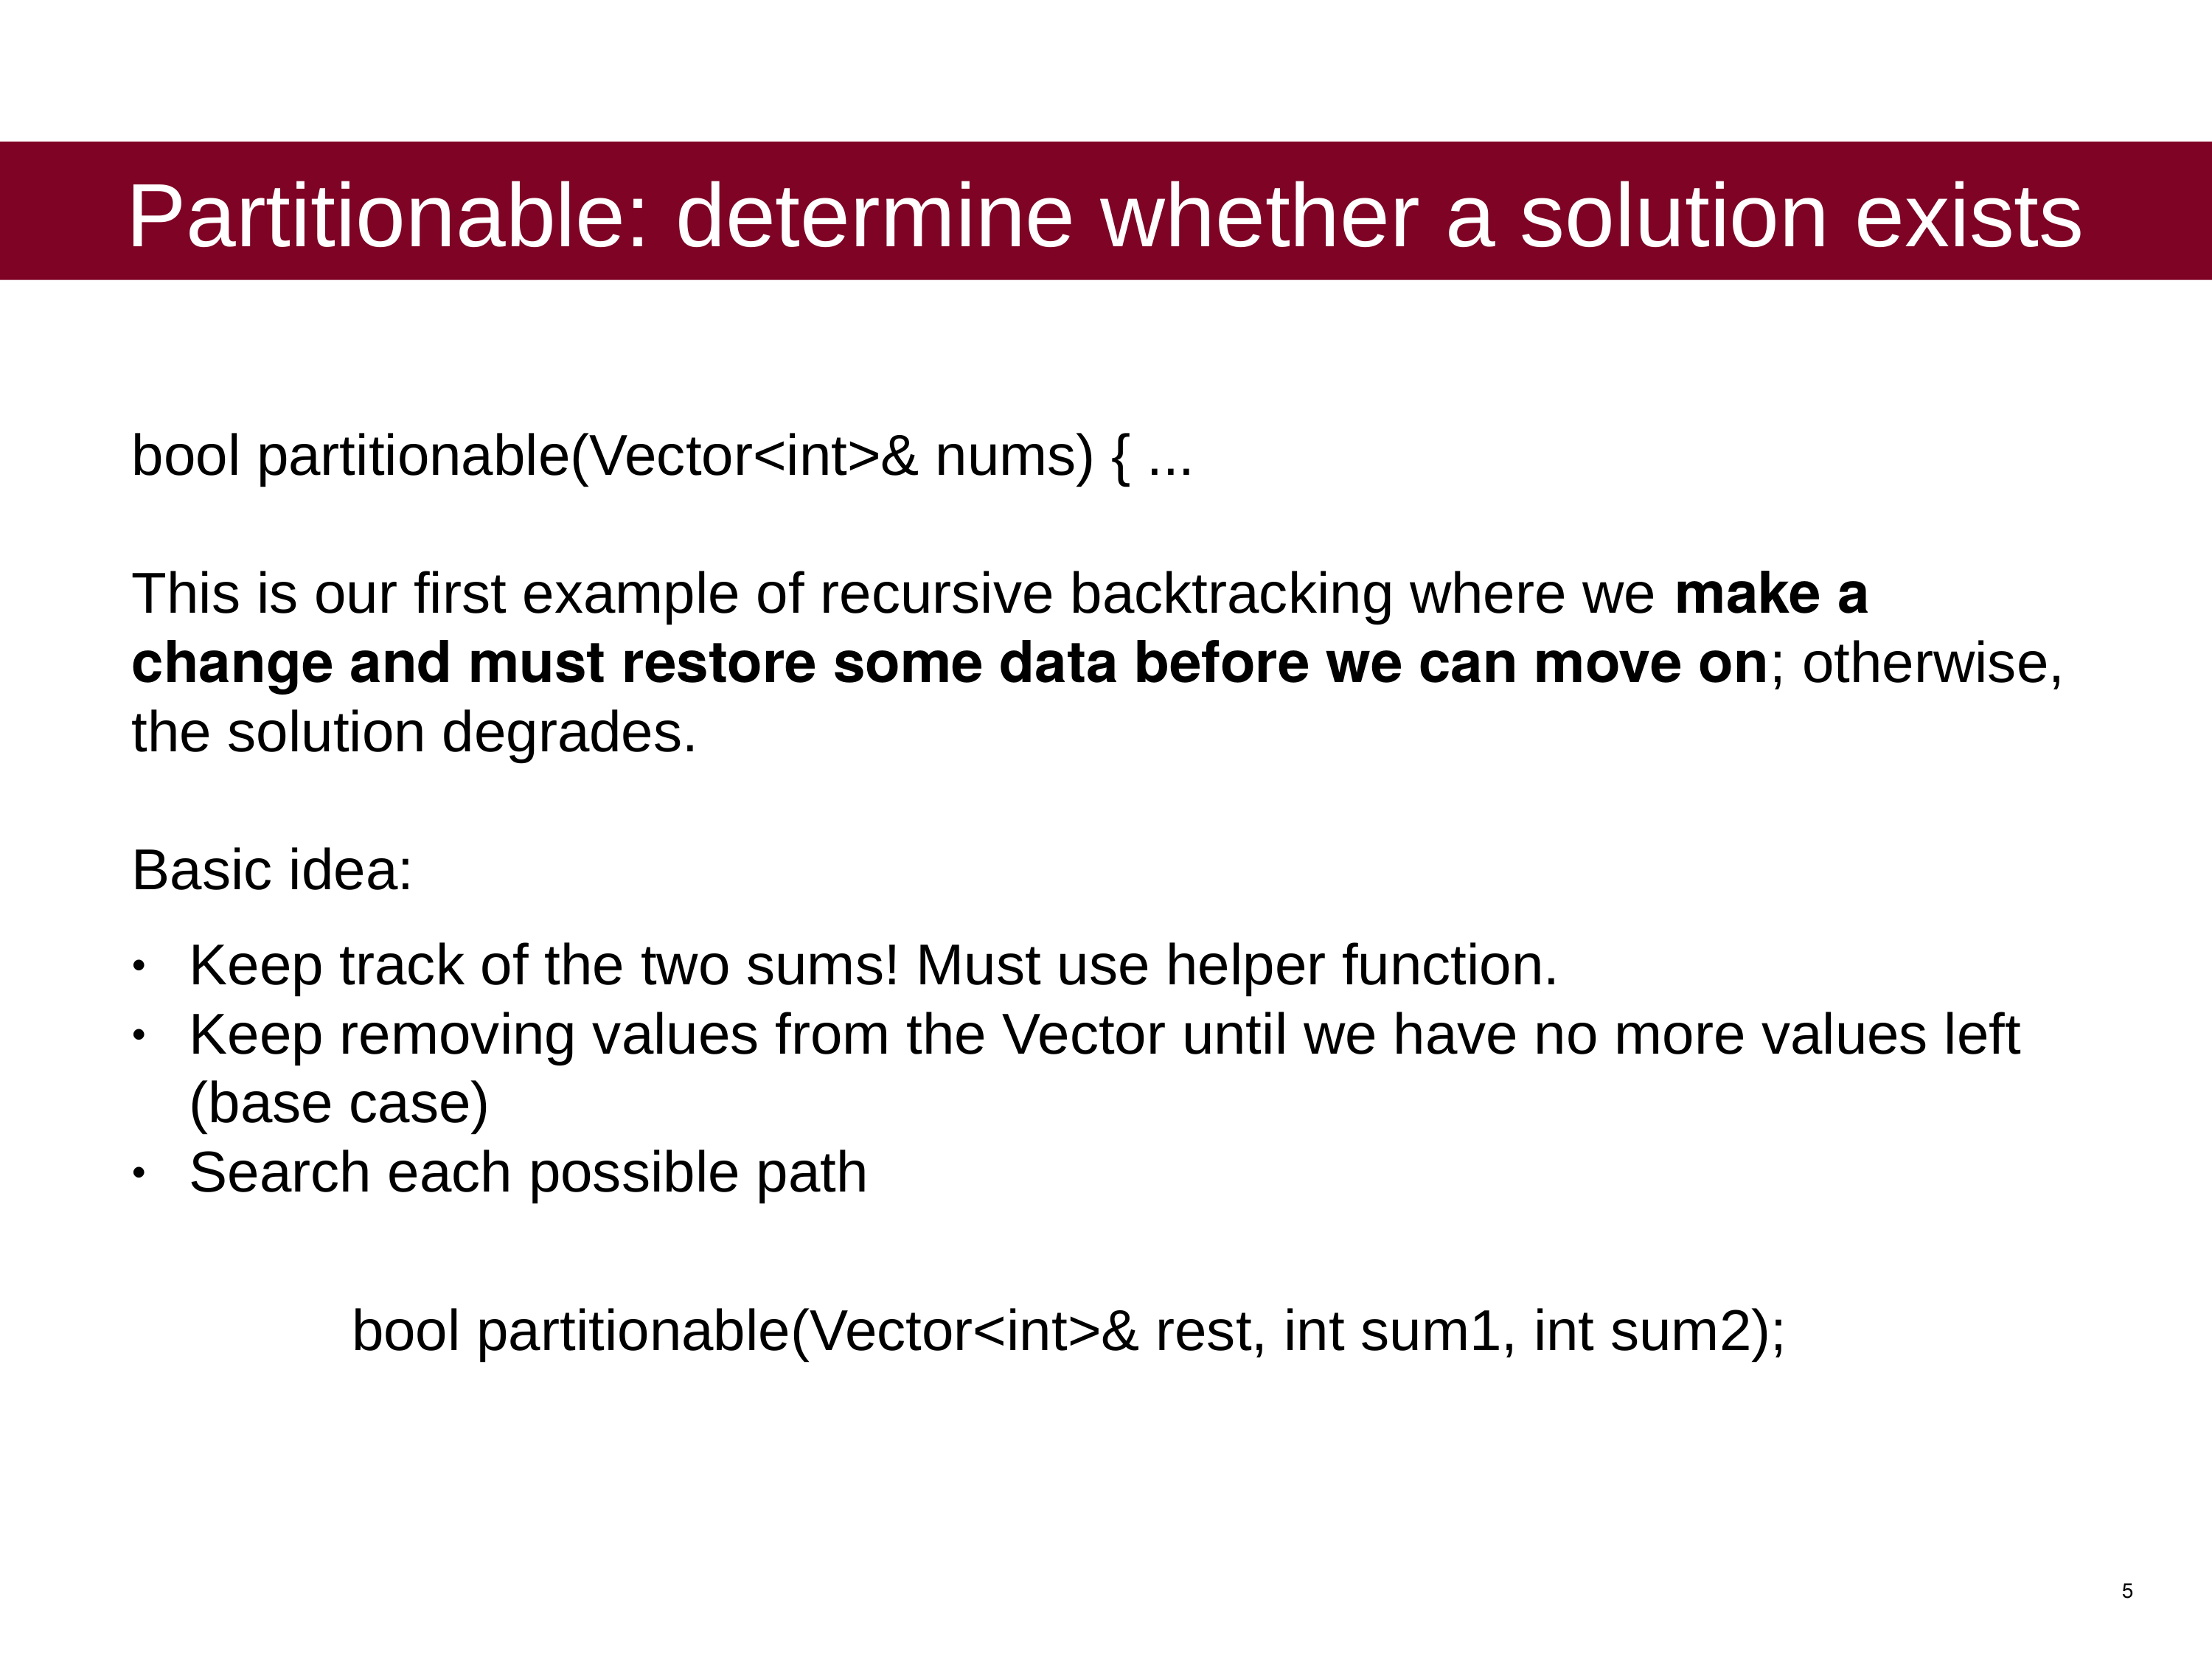

Partitionable: determine whether a solution exists
bool partitionable(Vector<int>& nums) { ...

This is our first example of recursive backtracking where we make a change and must restore some data before we can move on; otherwise, the solution degrades.

Basic idea:
Keep track of the two sums! Must use helper function.
Keep removing values from the Vector until we have no more values left (base case)
Search each possible path
bool partitionable(Vector<int>& rest, int sum1, int sum2);
5